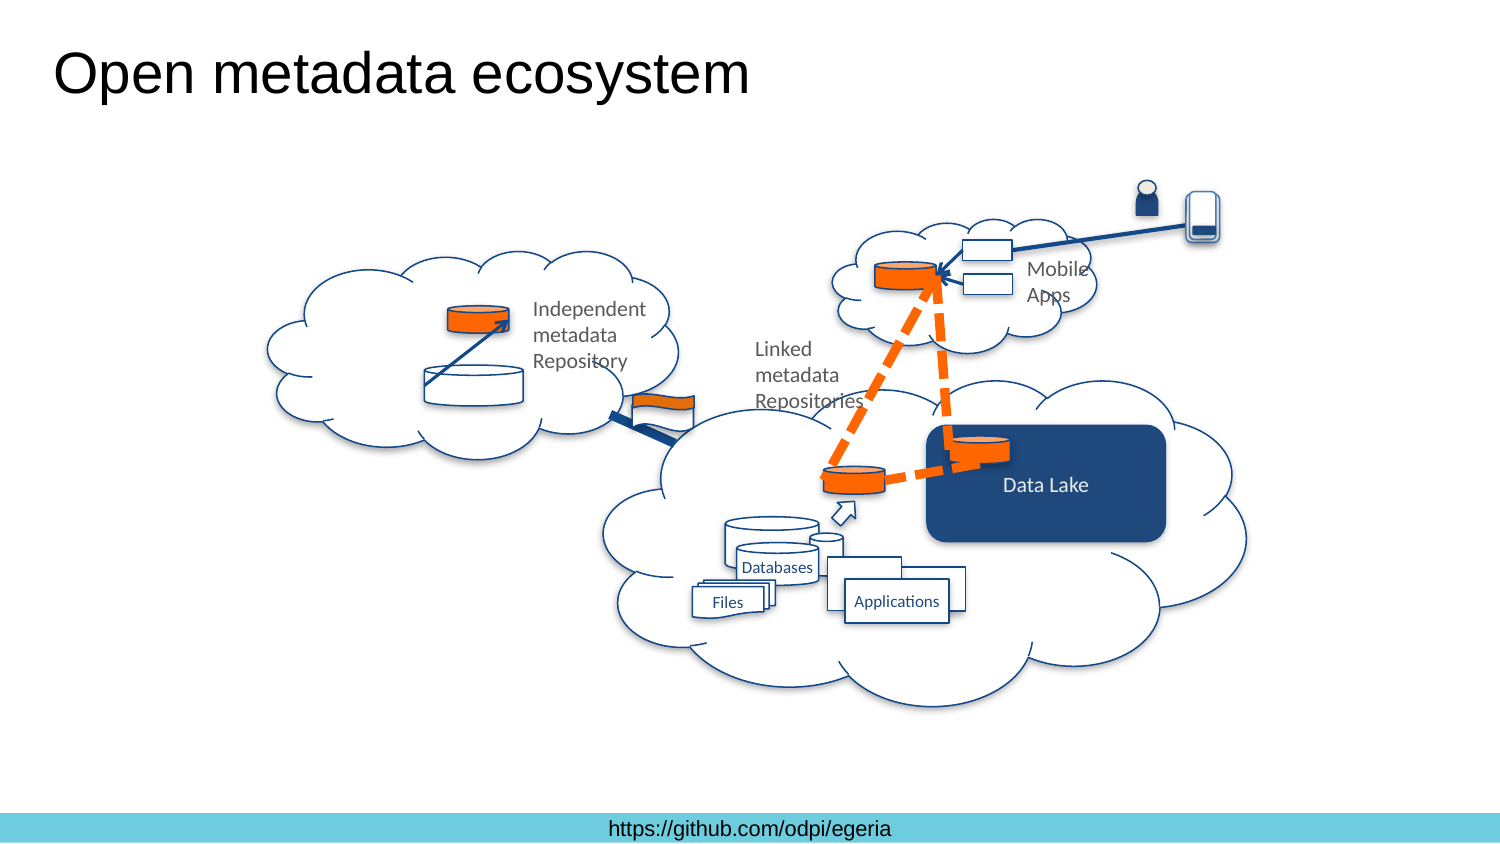

# Open metadata ecosystem

Mobile Apps

Independent metadata Repository

Linked metadata Repositories

Data Lake

Databases

Applications
Files